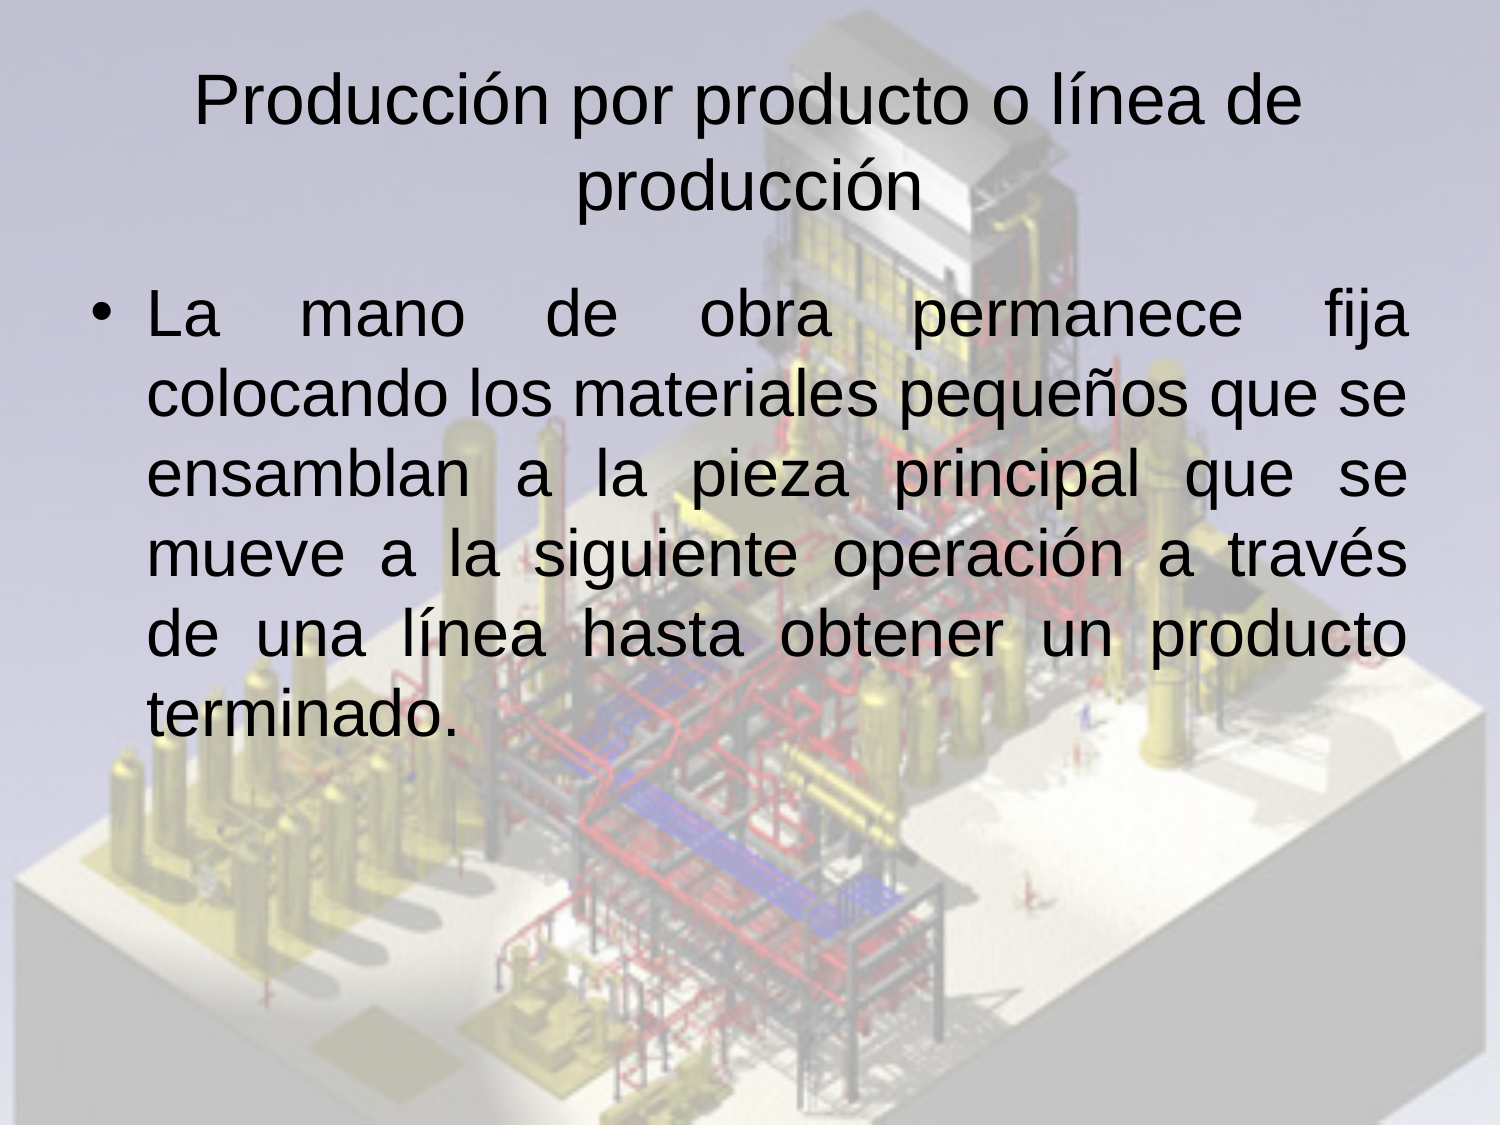

# Producción por producto o línea de producción
La mano de obra permanece fija colocando los materiales pequeños que se ensamblan a la pieza principal que se mueve a la siguiente operación a través de una línea hasta obtener un producto terminado.